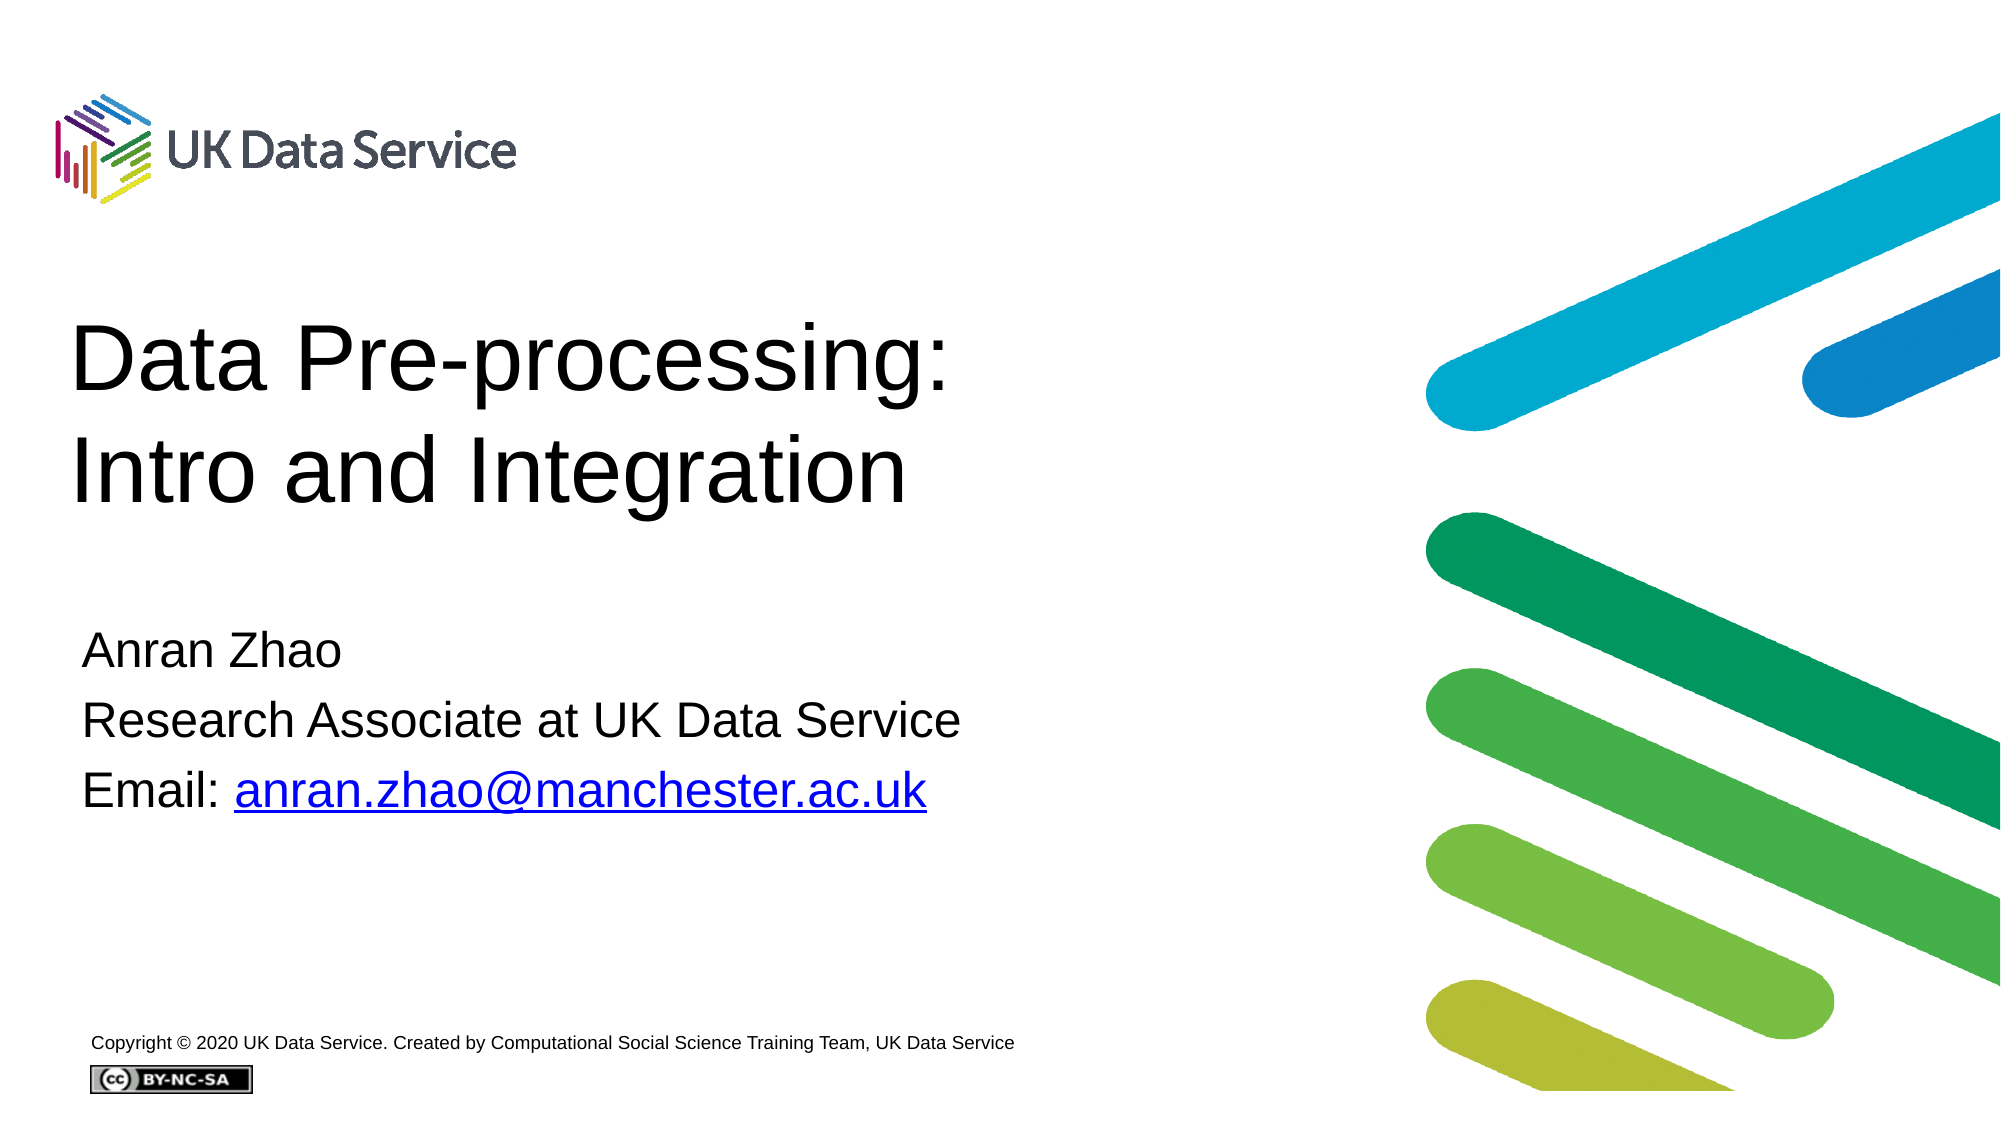

# Data Pre-processing: Intro and Integration
Anran Zhao
Research Associate at UK Data Service
Email: anran.zhao@manchester.ac.uk